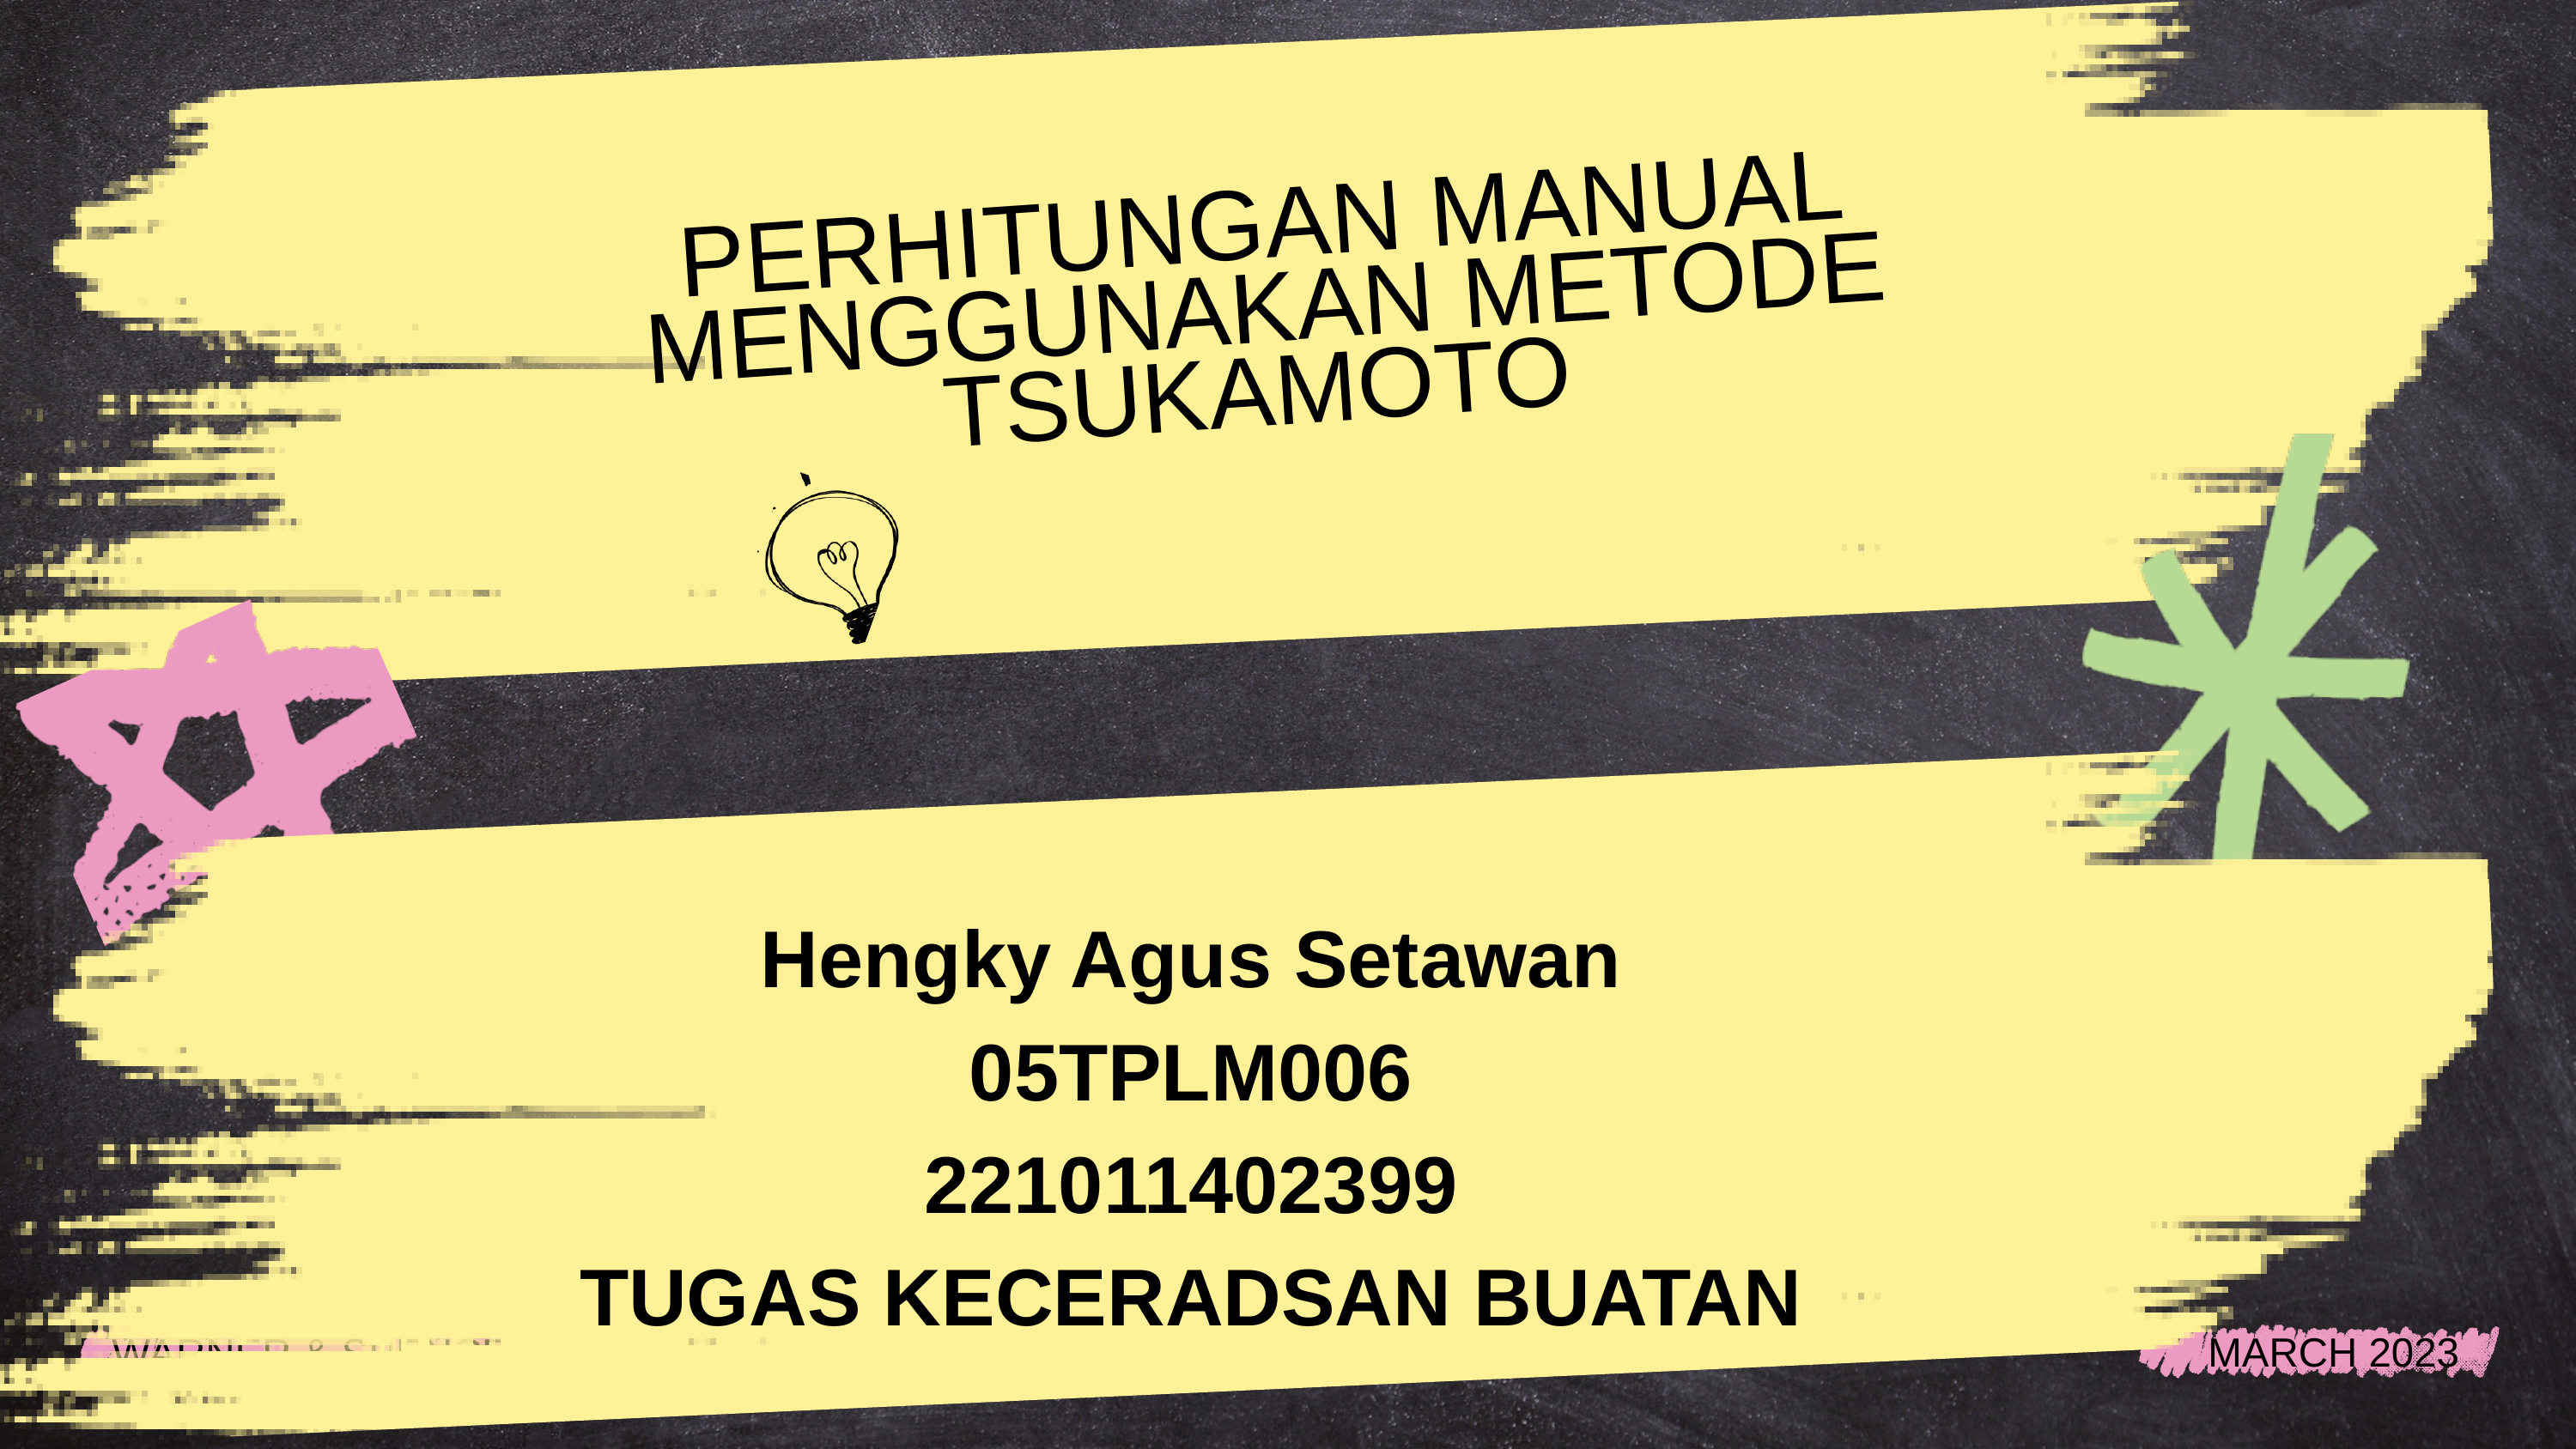

PERHITUNGAN MANUAL MENGGUNAKAN METODE TSUKAMOTO

Hengky Agus Setawan
05TPLM006
221011402399
TUGAS KECERADSAN BUATAN

MARCH 2023
WARNER & SPENCER